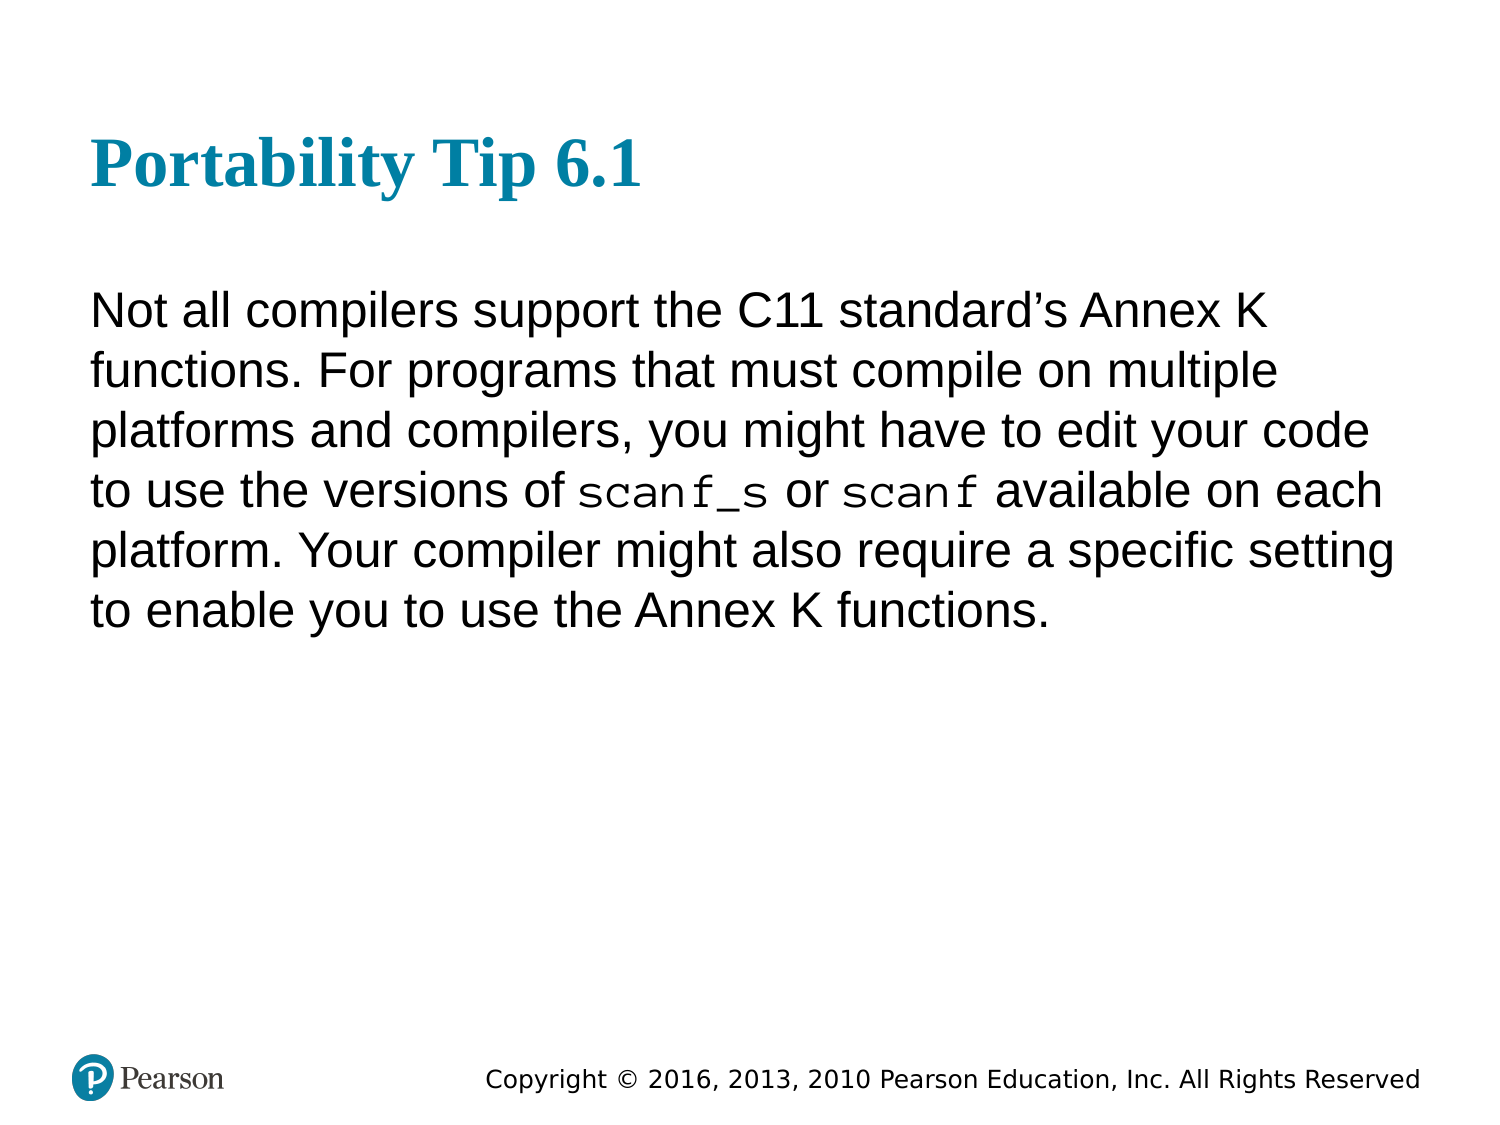

# Portability Tip 6.1
Not all compilers support the C11 standard’s Annex K functions. For programs that must compile on multiple platforms and compilers, you might have to edit your code to use the versions of scan f_s or scan f available on each platform. Your compiler might also require a specific setting to enable you to use the Annex K functions.